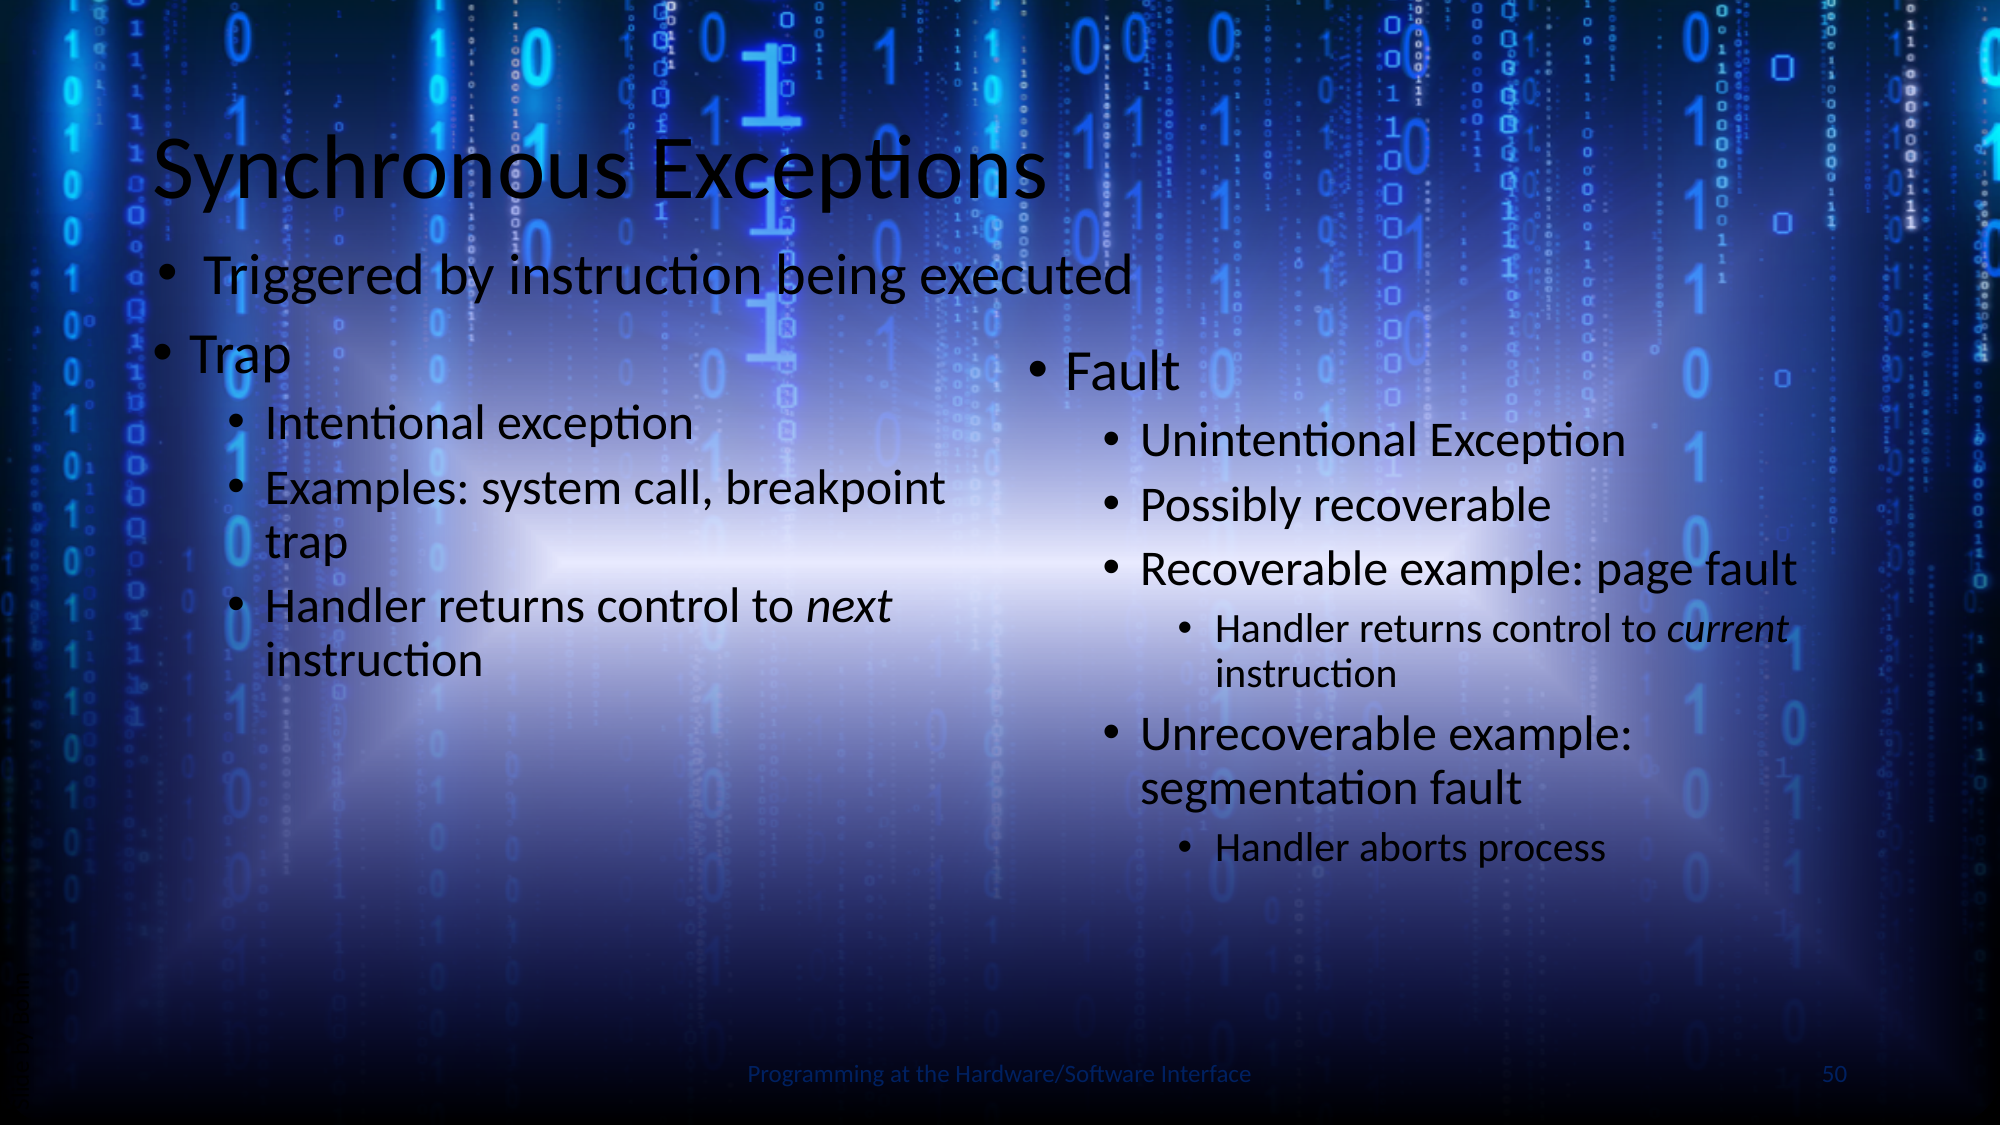

# Synchronous Exceptions
Triggered by instruction being executed
Trap
Intentional exception
Examples: system call, breakpoint trap
Handler returns control to next instruction
Fault
Unintentional Exception
Possibly recoverable
Recoverable example: page fault
Handler returns control to current instruction
Unrecoverable example: segmentation fault
Handler aborts process
Slide by Bohn
Programming at the Hardware/Software Interface
50